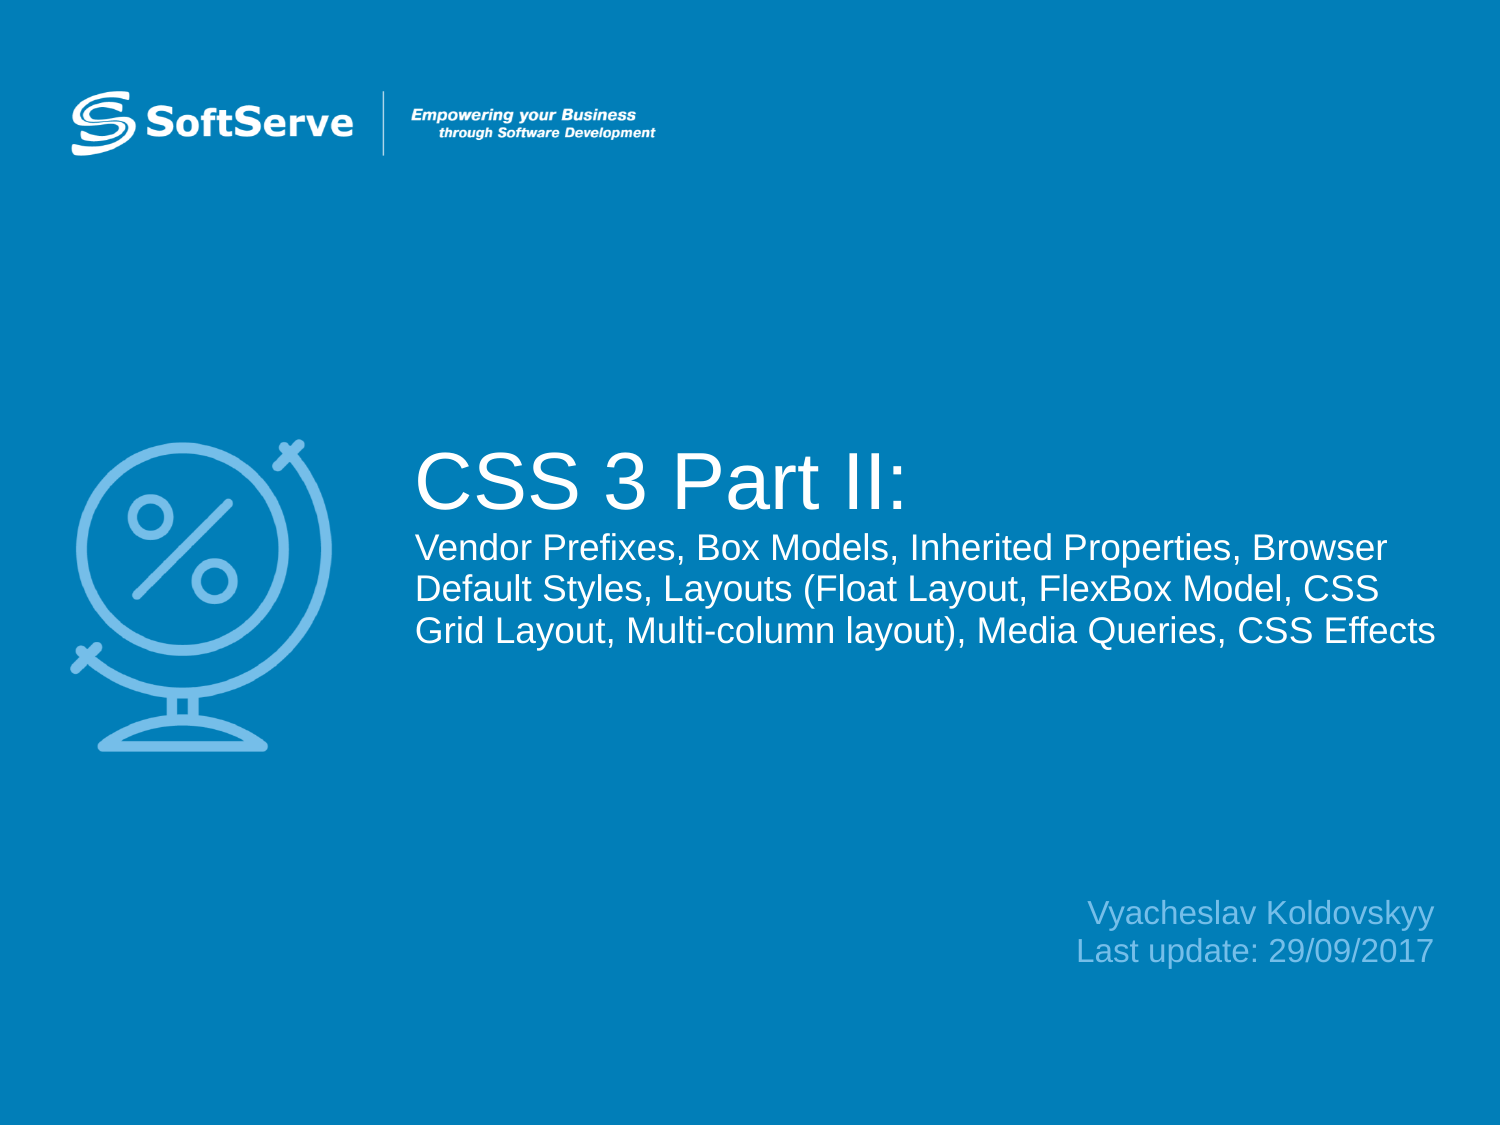

# CSS 3 Part II: Vendor Prefixes, Box Models, Inherited Properties, Browser Default Styles, Layouts (Float Layout, FlexBox Model, CSS Grid Layout, Multi-column layout), Media Queries, CSS Effects
Vyacheslav Koldovskyy
Last update: 29/09/2017